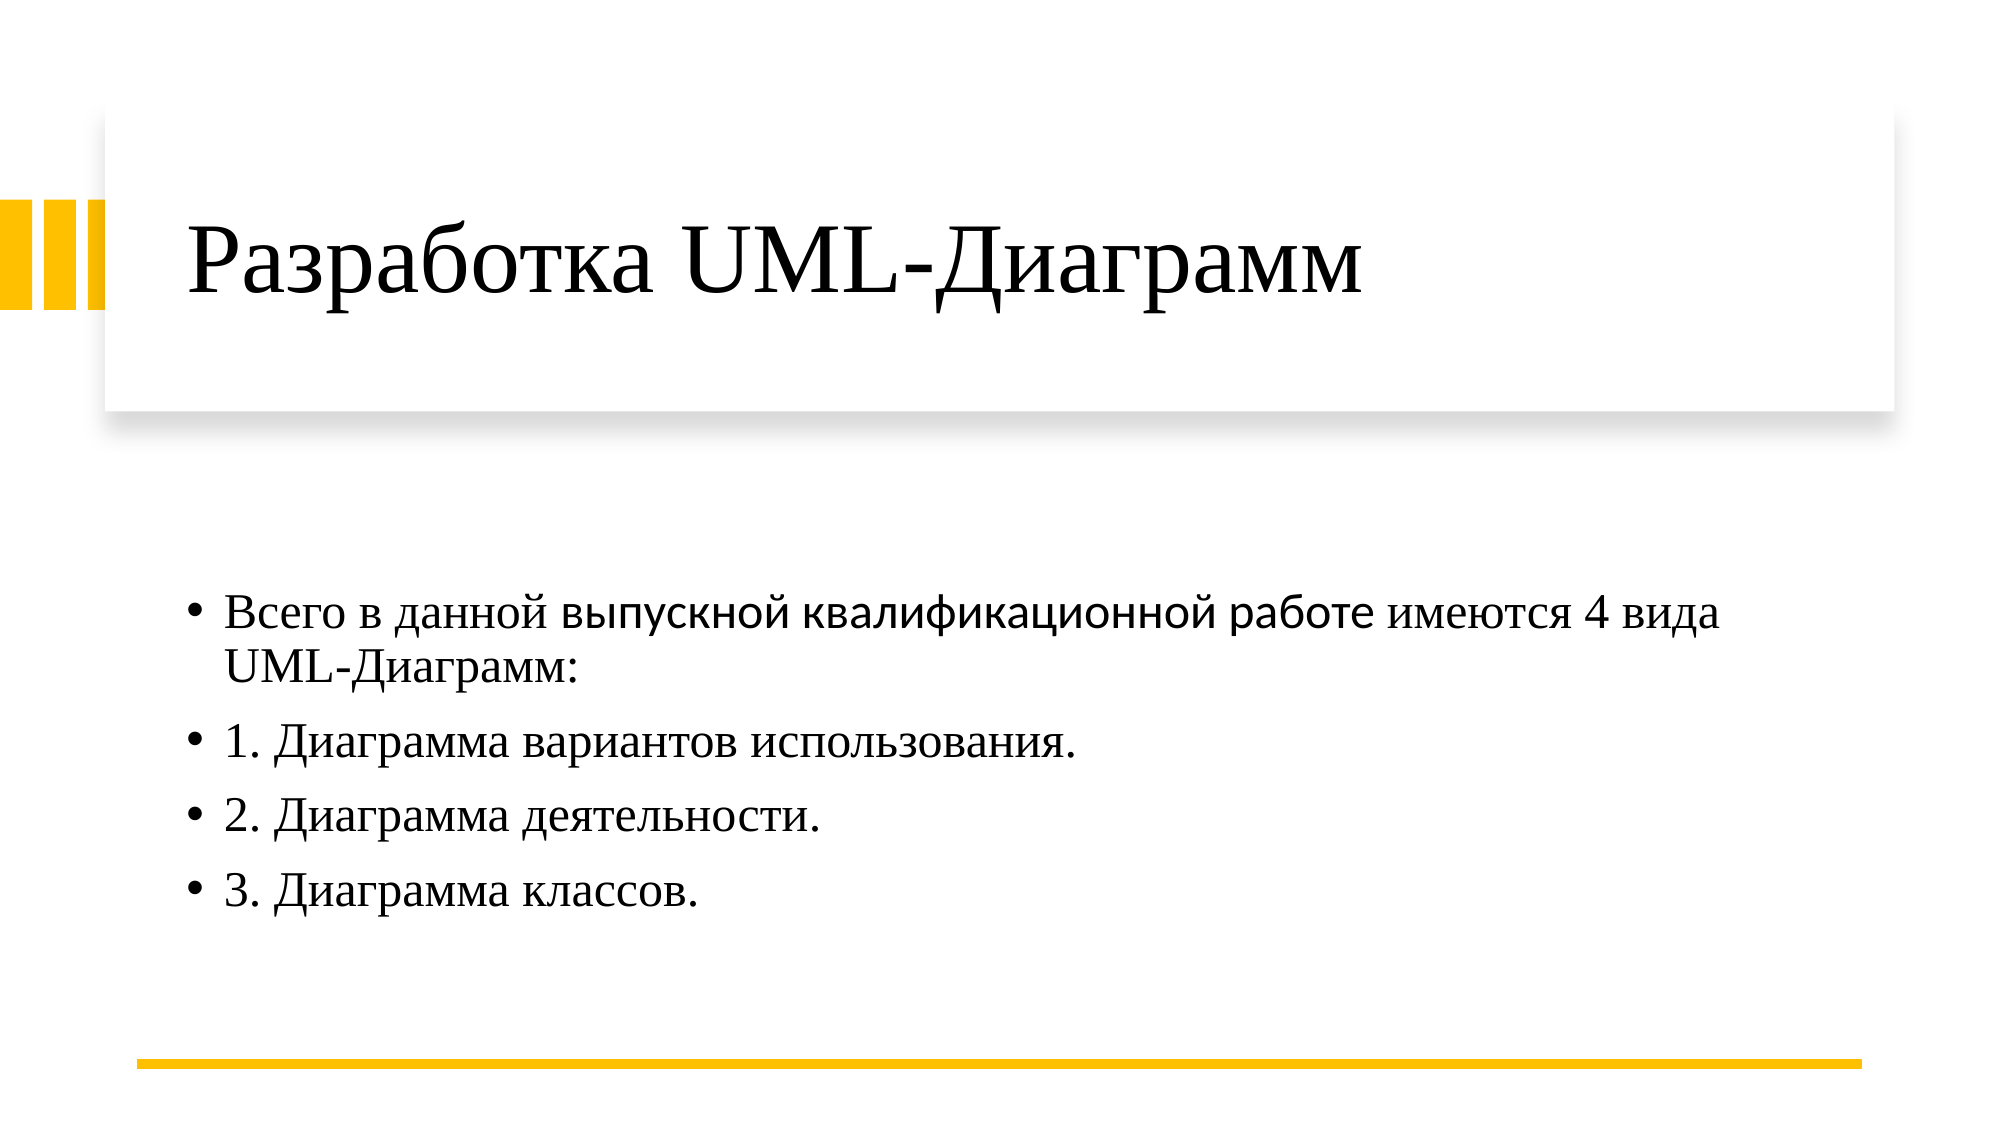

# Разработка UML-Диаграмм

Всего в данной выпускной квалификационной работе имеются 4 вида UML-Диаграмм:
1. Диаграмма вариантов использования.
2. Диаграмма деятельности.
3. Диаграмма классов.